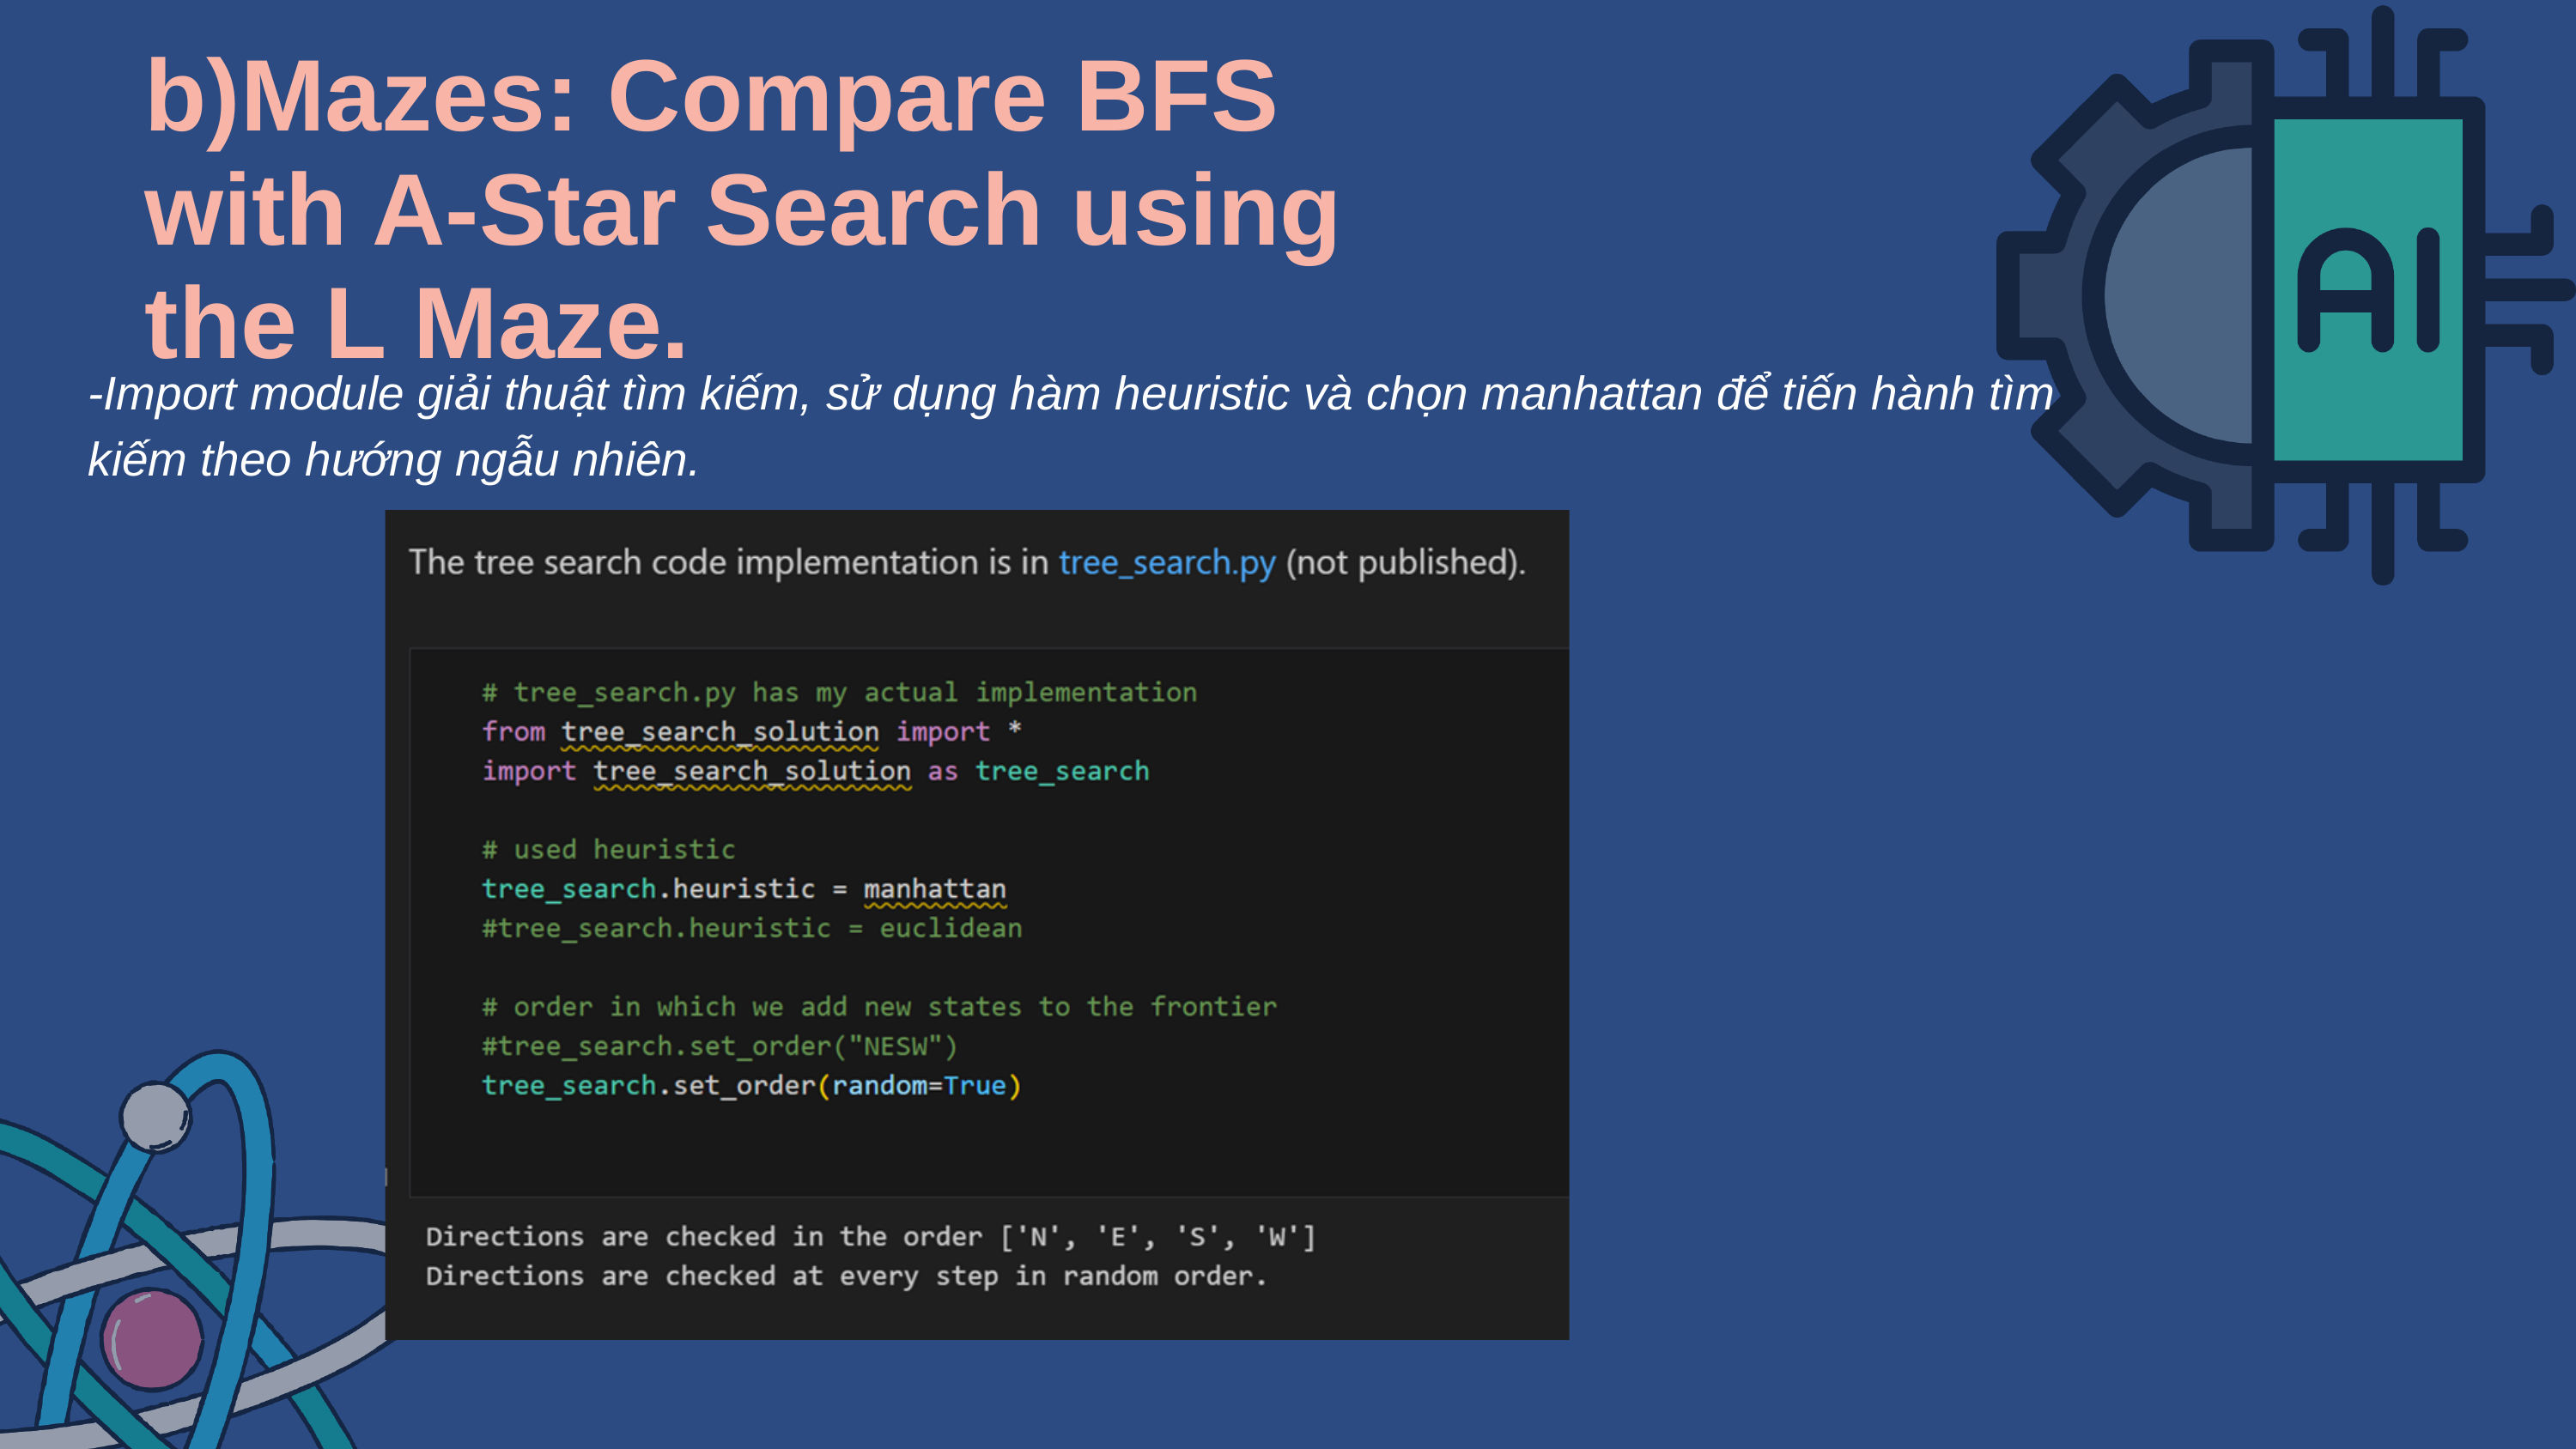

b)Mazes: Compare BFS with A-Star Search using the L Maze.
-Import module giải thuật tìm kiếm, sử dụng hàm heuristic và chọn manhattan để tiến hành tìm kiếm theo hướng ngẫu nhiên.